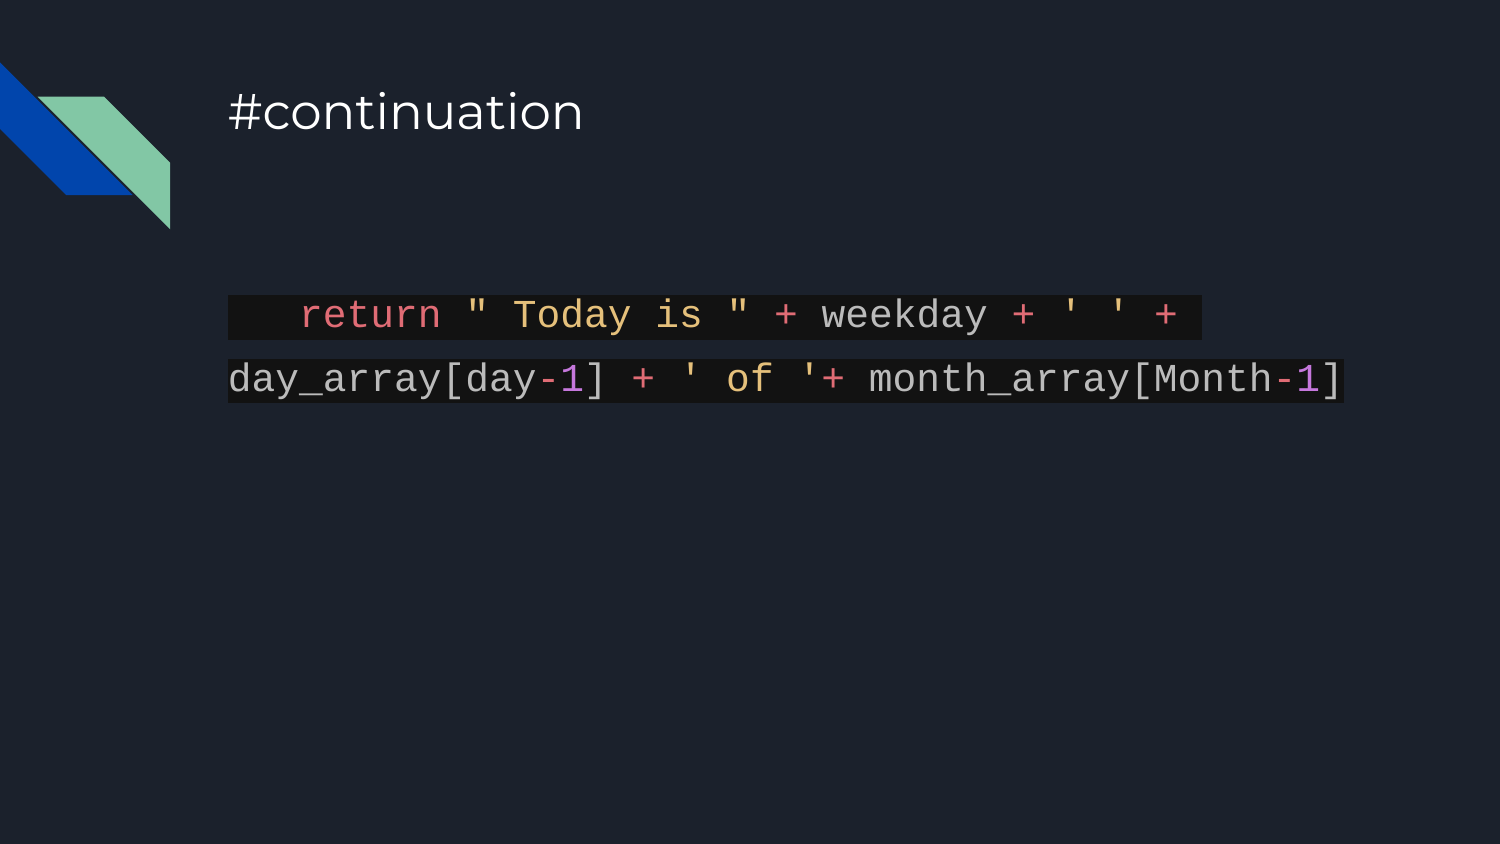

# #continuation
   return " Today is " + weekday + ' ' +  day_array[day-1] + ' of '+ month_array[Month-1]